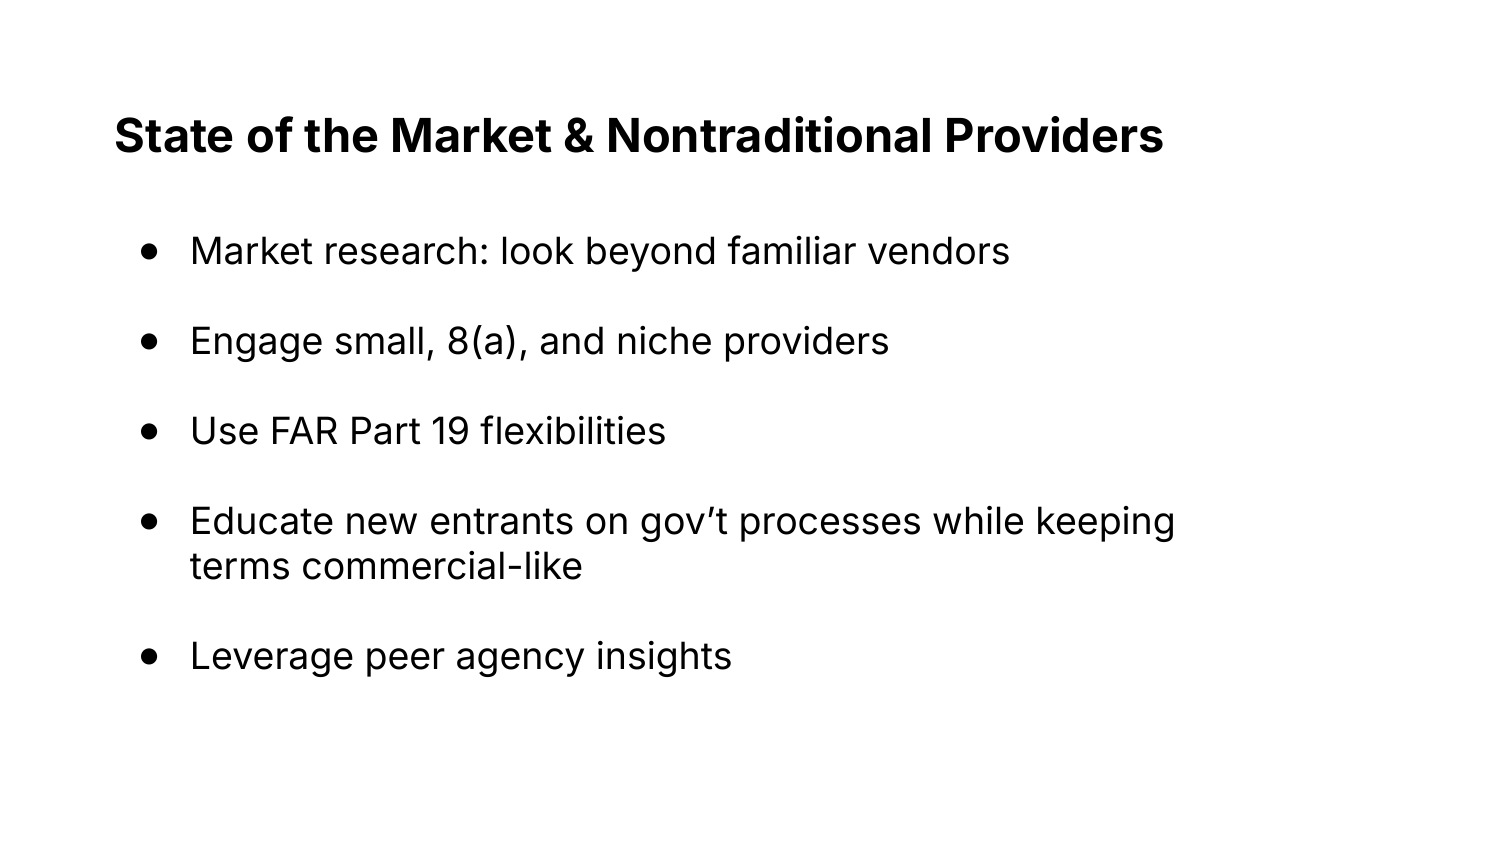

State of the Market & Nontraditional Providers
Market research: look beyond familiar vendors
Engage small, 8(a), and niche providers
Use FAR Part 19 flexibilities
Educate new entrants on gov’t processes while keeping terms commercial-like
Leverage peer agency insights